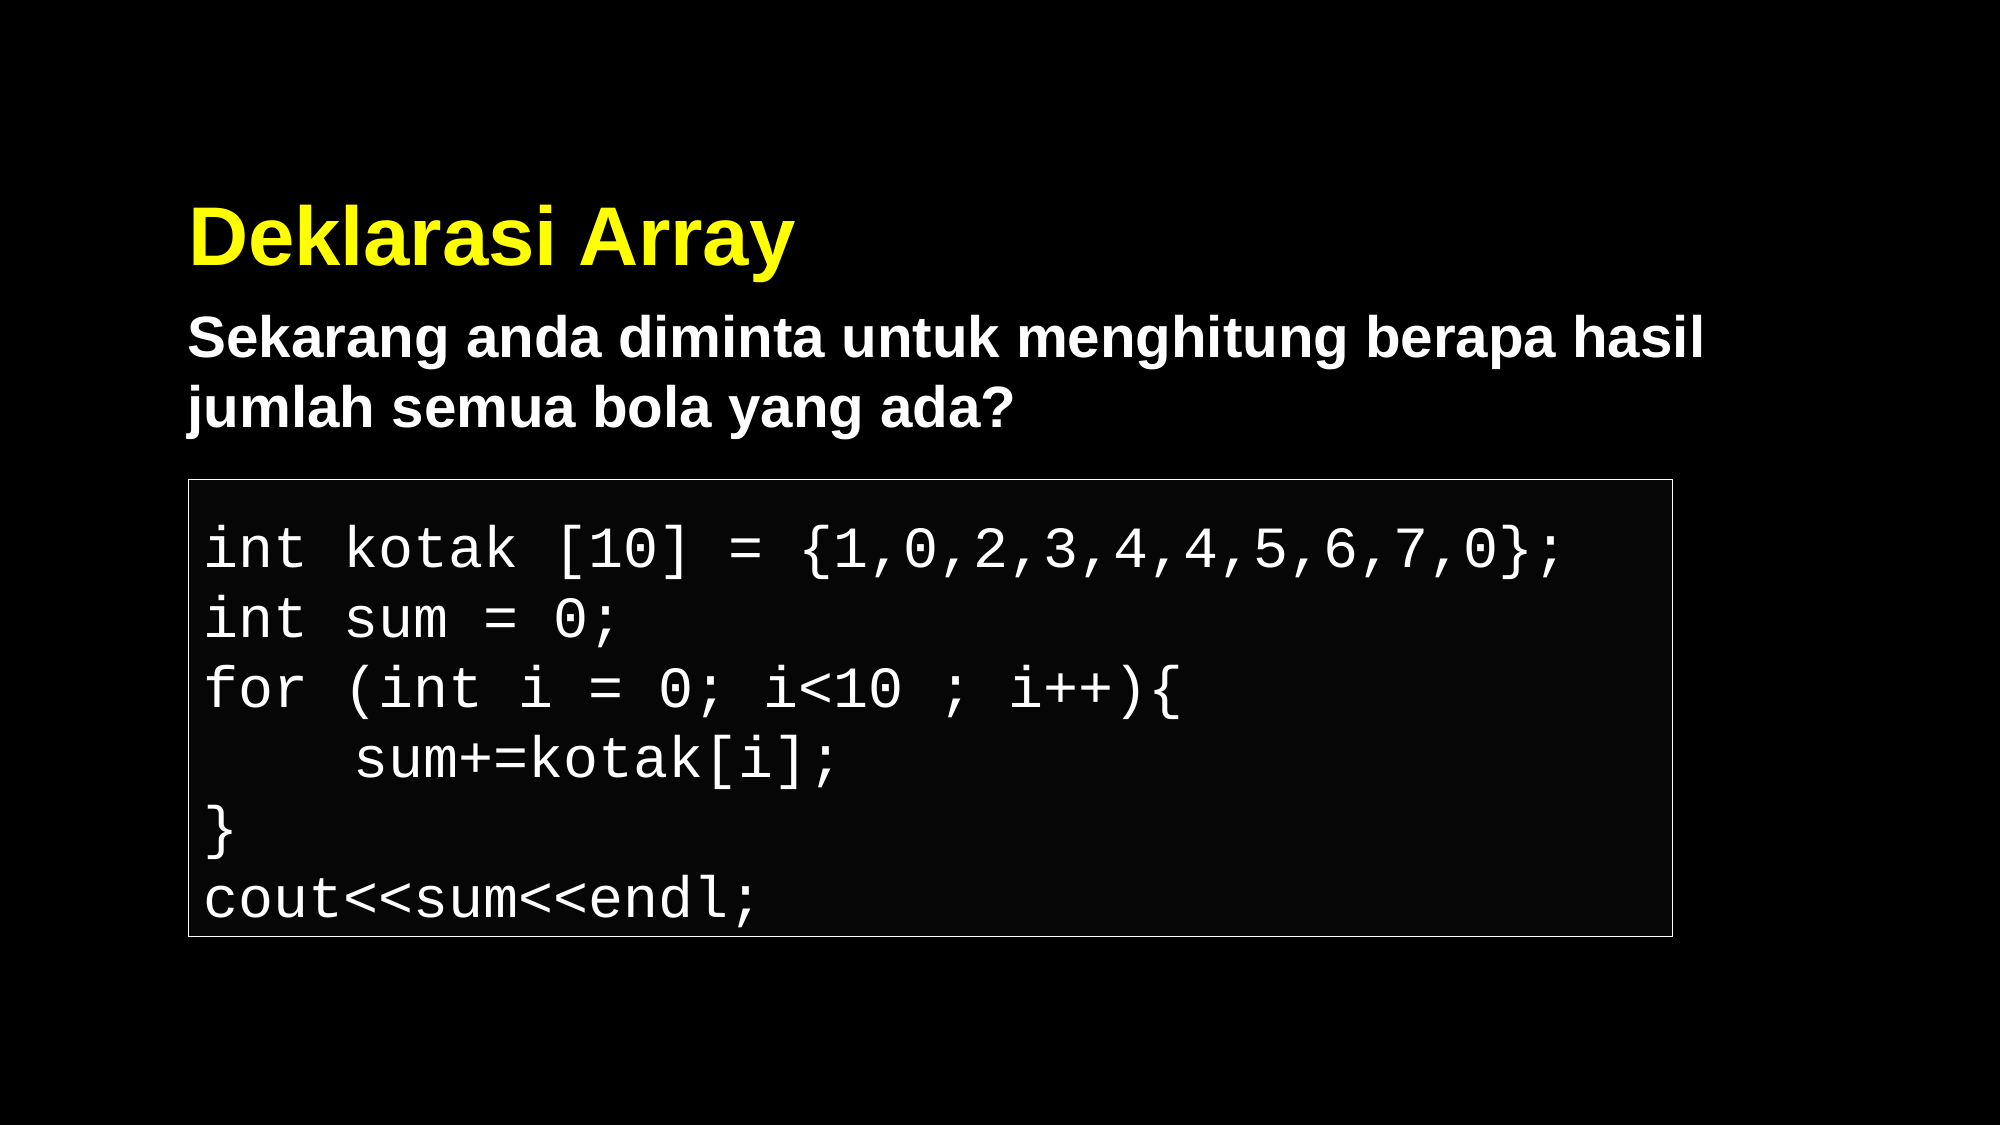

# Deklarasi Array
Sekarang anda diminta untuk menghitung berapa hasil jumlah semua bola yang ada?
int kotak [10] = {1,0,2,3,4,4,5,6,7,0};
int sum = 0;
for (int i = 0; i<10 ; i++){
	sum+=kotak[i];
}
cout<<sum<<endl;